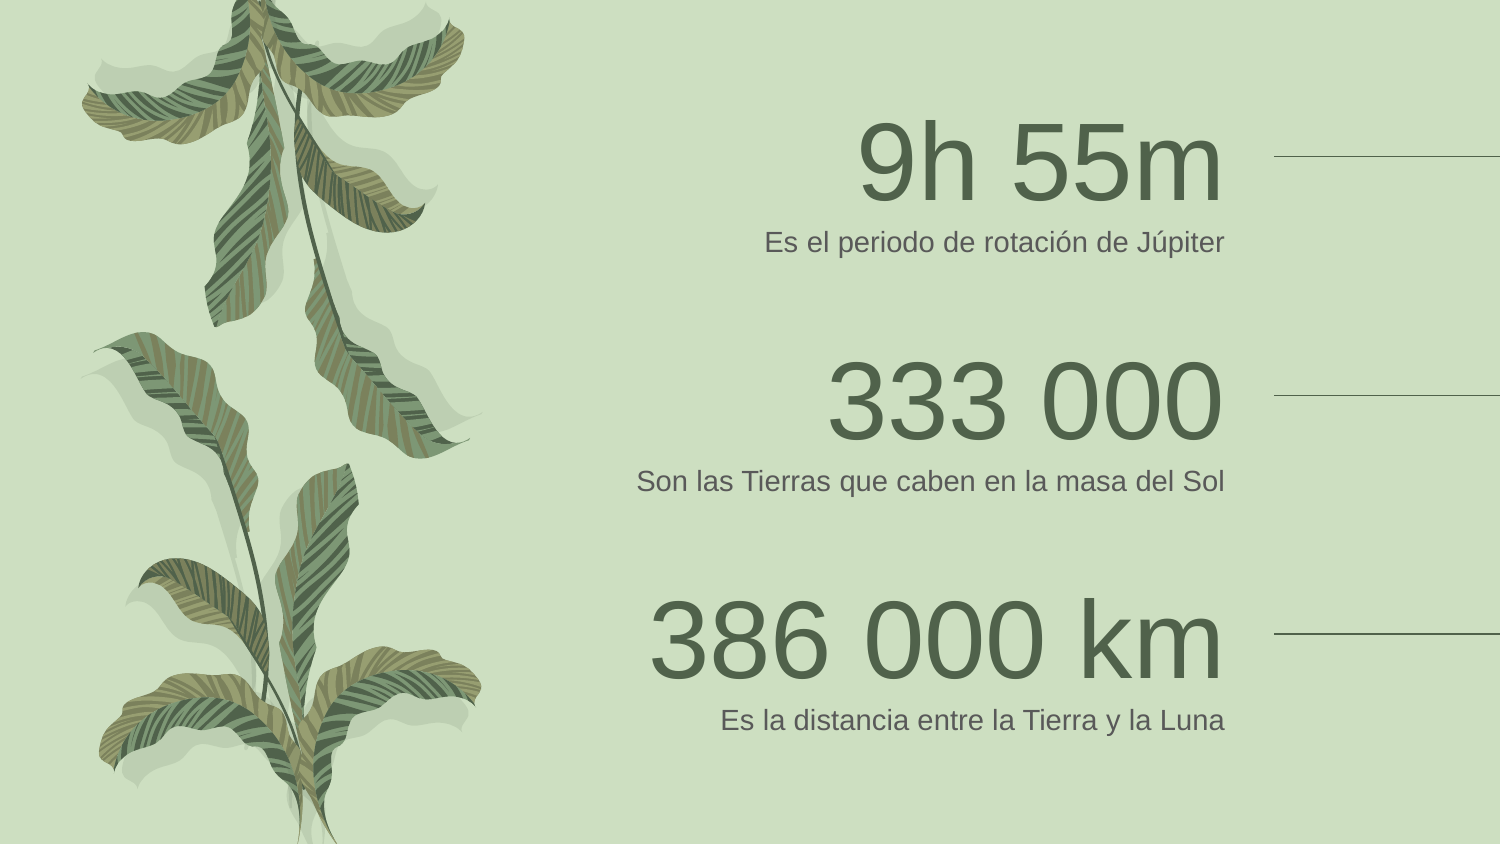

# 9h 55m
Es el periodo de rotación de Júpiter
333 000
Son las Tierras que caben en la masa del Sol
386 000 km
Es la distancia entre la Tierra y la Luna